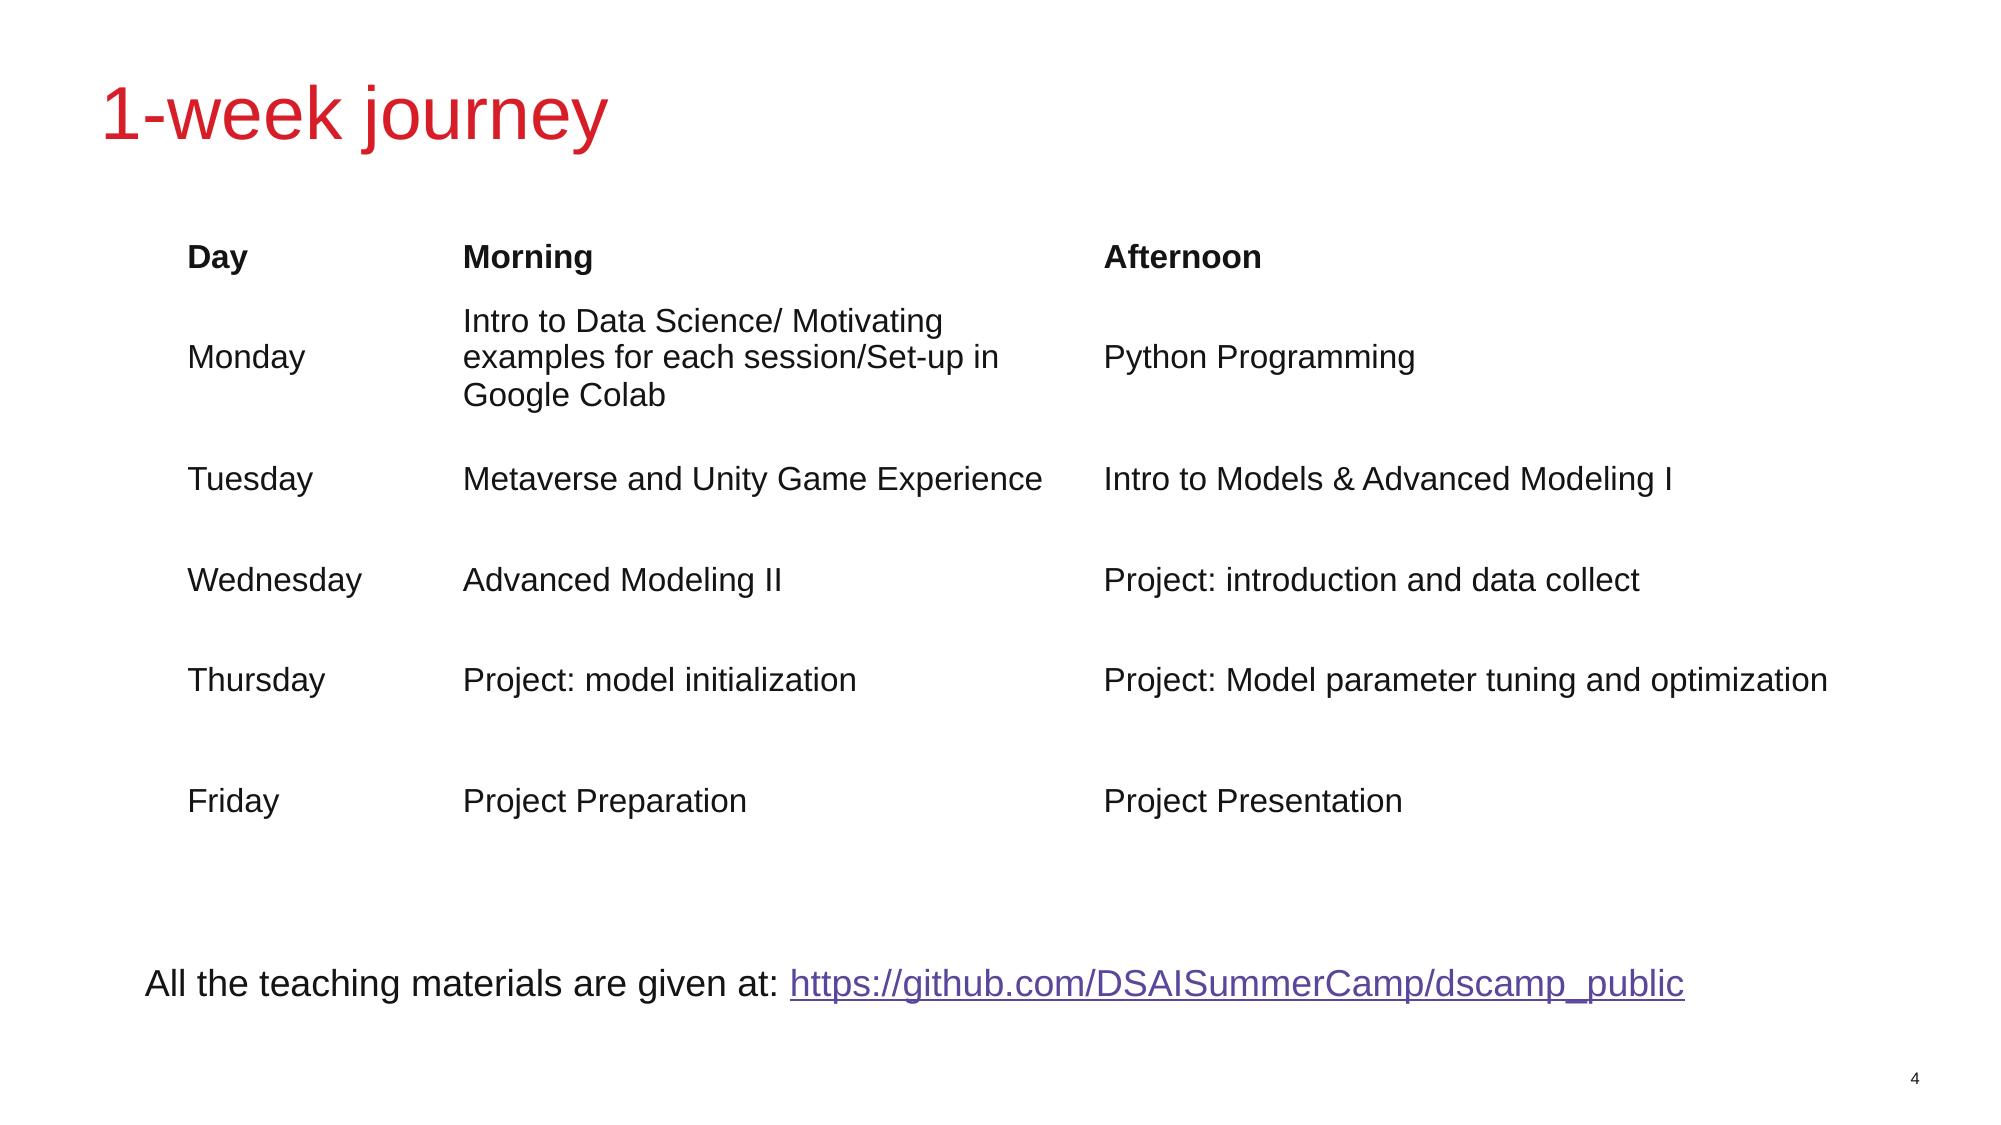

1-week journey
| Day | Morning | Afternoon |
| --- | --- | --- |
| Monday | Intro to Data Science/ Motivating examples for each session/Set-up in Google Colab | Python Programming |
| Tuesday | Metaverse and Unity Game Experience | Intro to Models & Advanced Modeling I |
| Wednesday | Advanced Modeling II | Project: introduction and data collect |
| Thursday | Project: model initialization | Project: Model parameter tuning and optimization |
| Friday | Project Preparation | Project Presentation |
All the teaching materials are given at: https://github.com/DSAISummerCamp/dscamp_public
4